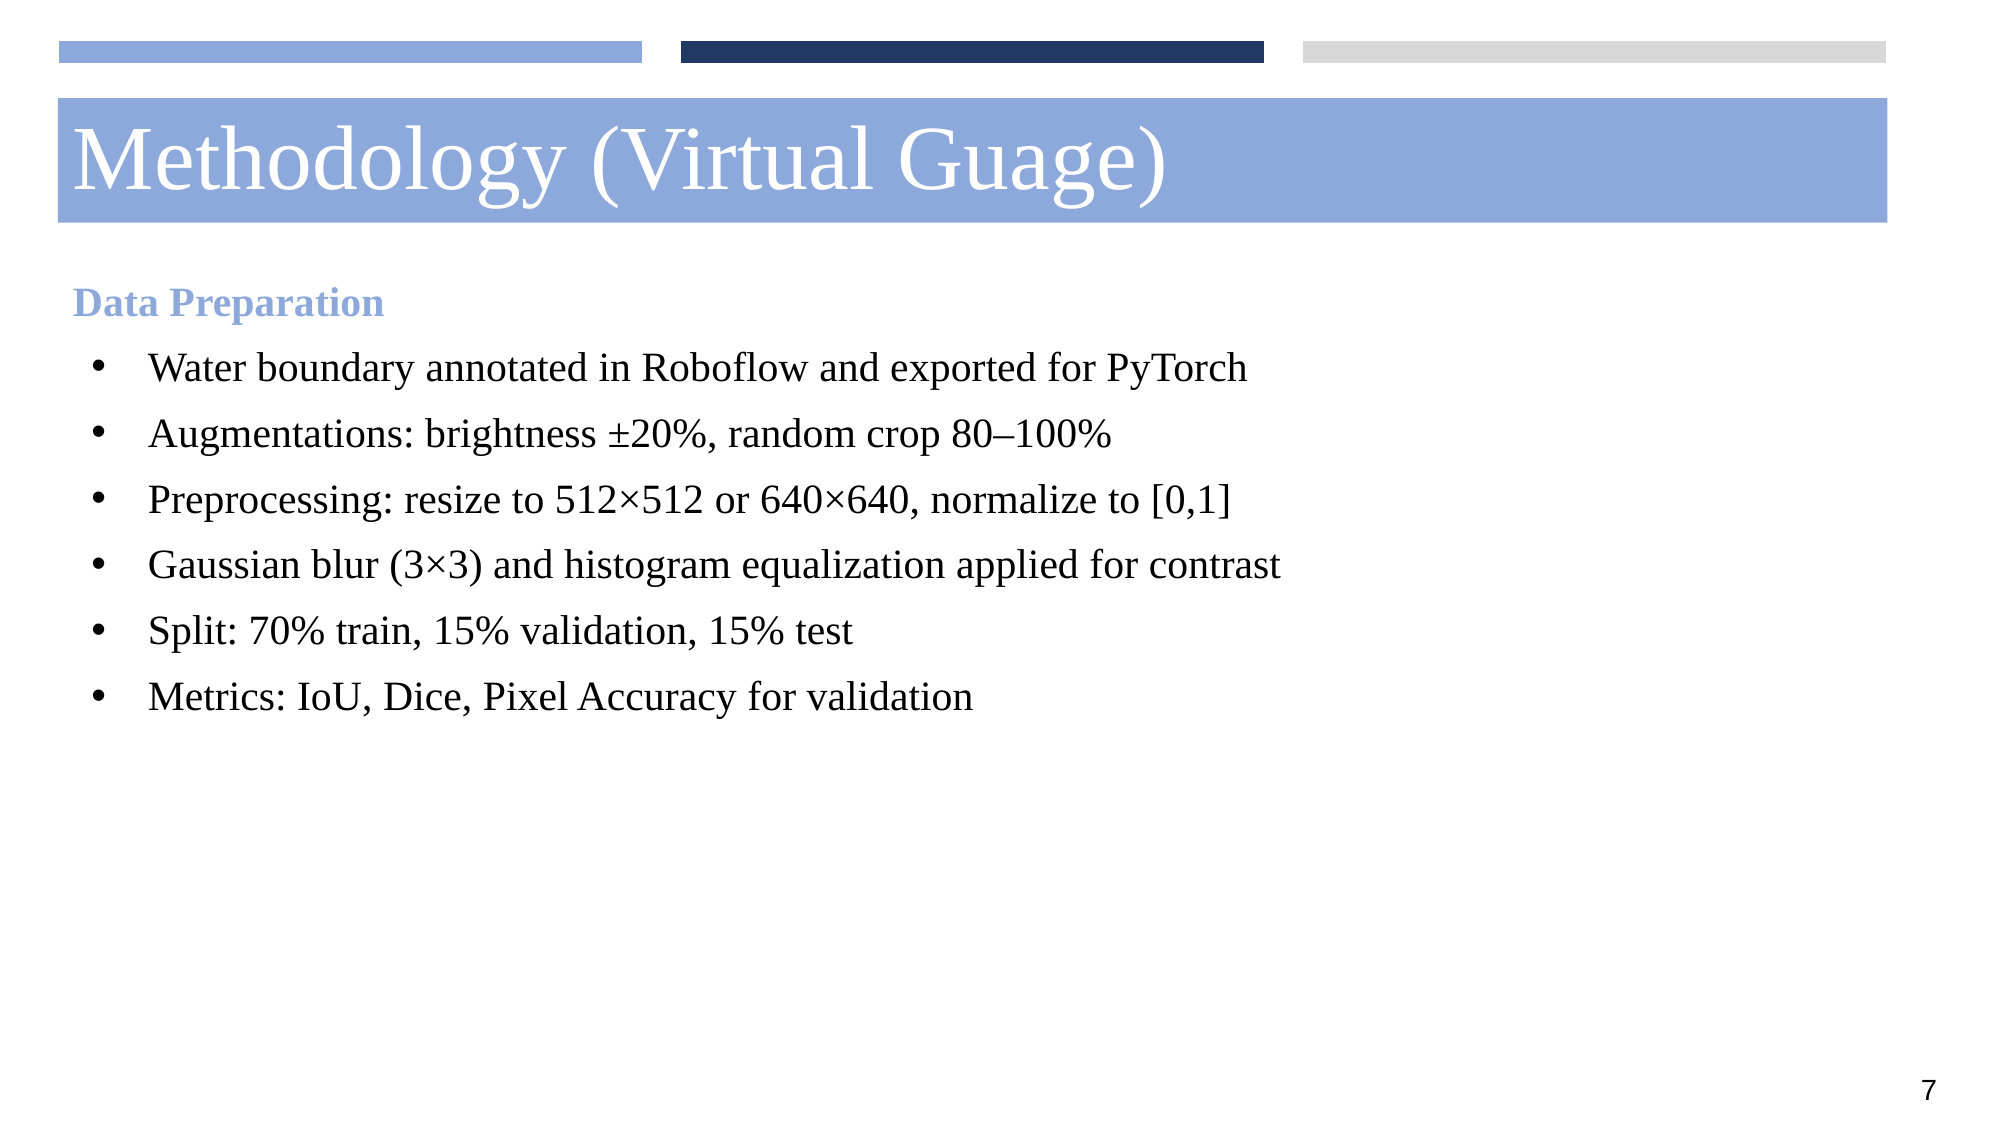

# Methodology (Virtual Guage)
Data Preparation
Water boundary annotated in Roboflow and exported for PyTorch
Augmentations: brightness ±20%, random crop 80–100%
Preprocessing: resize to 512×512 or 640×640, normalize to [0,1]
Gaussian blur (3×3) and histogram equalization applied for contrast
Split: 70% train, 15% validation, 15% test
Metrics: IoU, Dice, Pixel Accuracy for validation
7